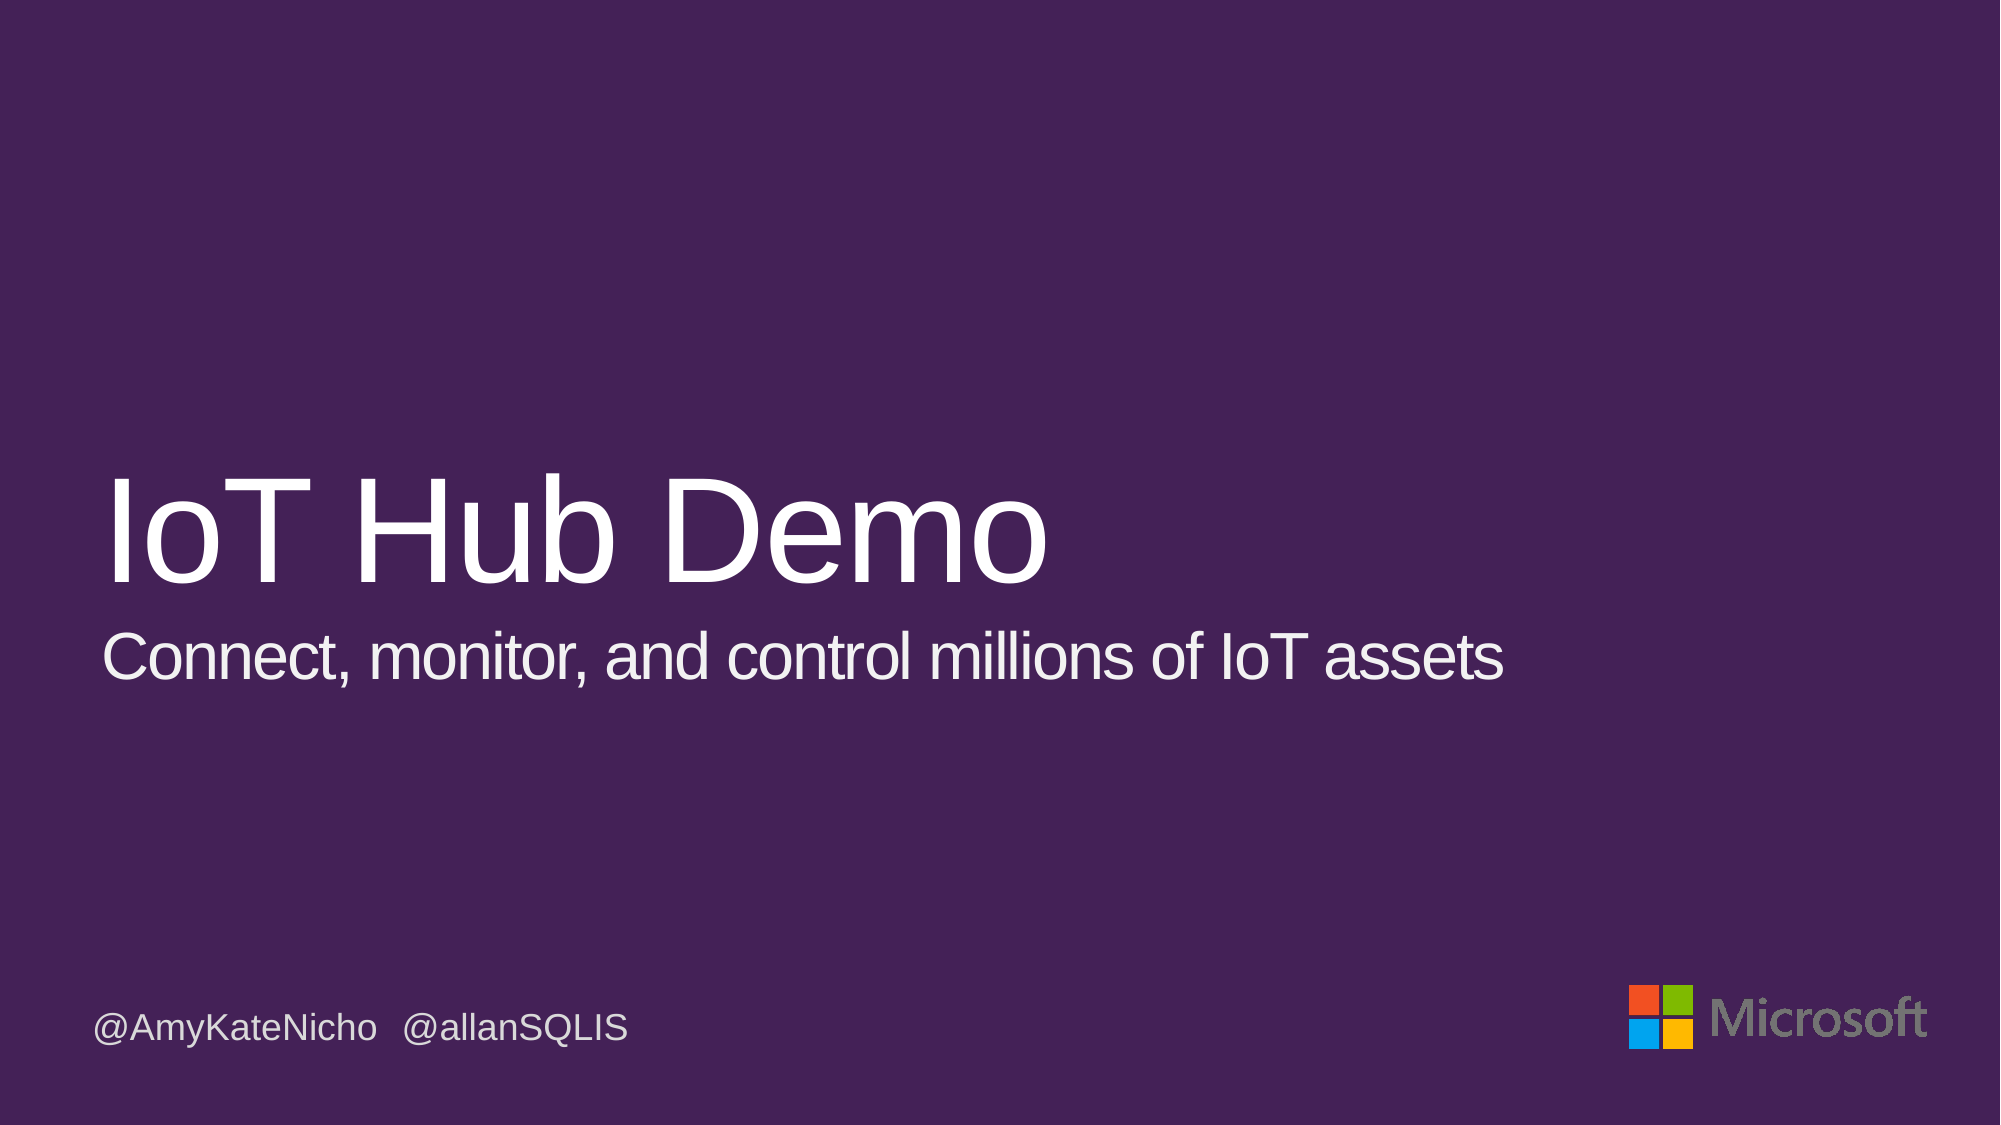

# IoT Hub Demo Connect, monitor, and control millions of IoT assets
@AmyKateNicho
@allanSQLIS